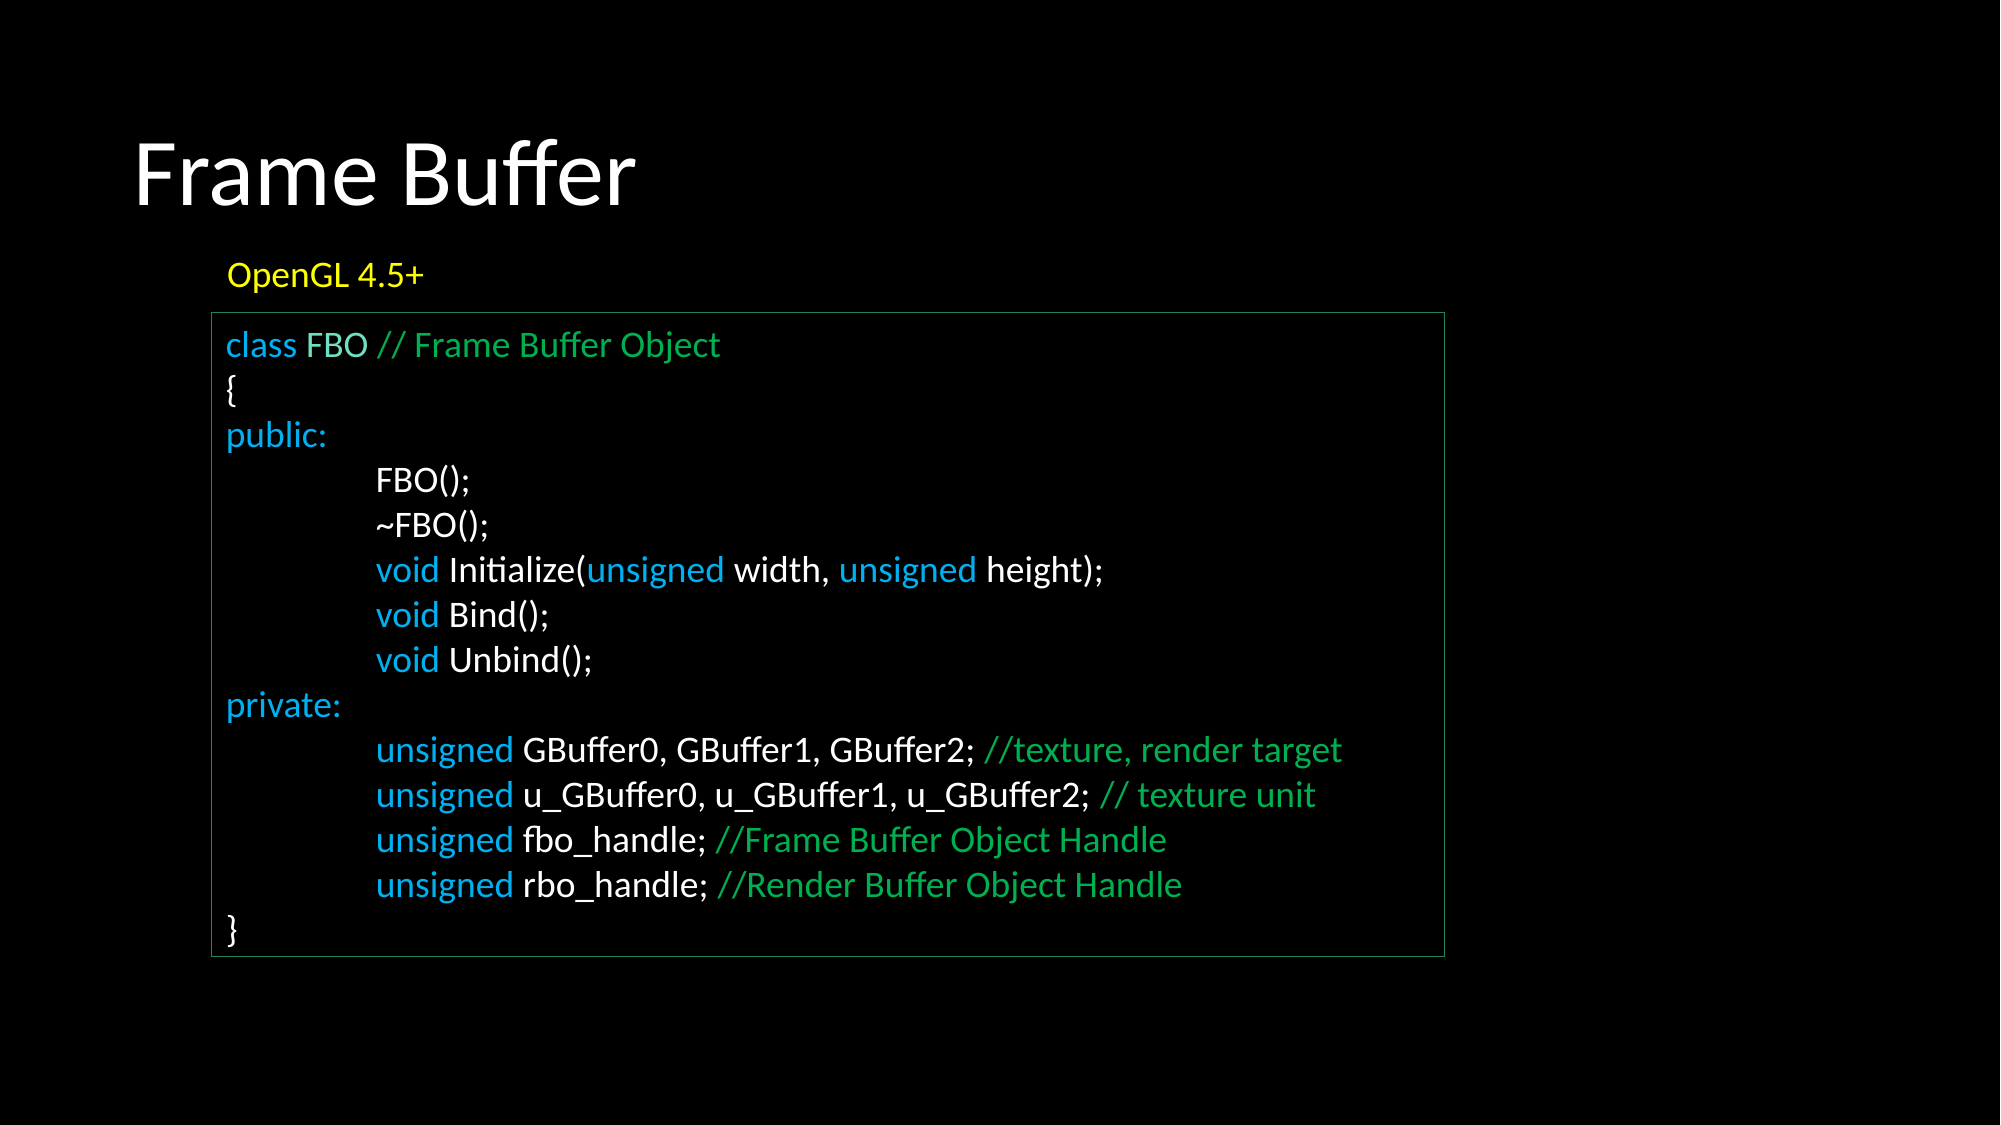

# Frame Buffer
OpenGL 4.5+
class FBO // Frame Buffer Object
{
public:
	FBO();
	~FBO();
	void Initialize(unsigned width, unsigned height);
	void Bind();
	void Unbind();
private:
	unsigned GBuffer0, GBuffer1, GBuffer2; //texture, render target
	unsigned u_GBuffer0, u_GBuffer1, u_GBuffer2; // texture unit
	unsigned fbo_handle; //Frame Buffer Object Handle
	unsigned rbo_handle; //Render Buffer Object Handle
}